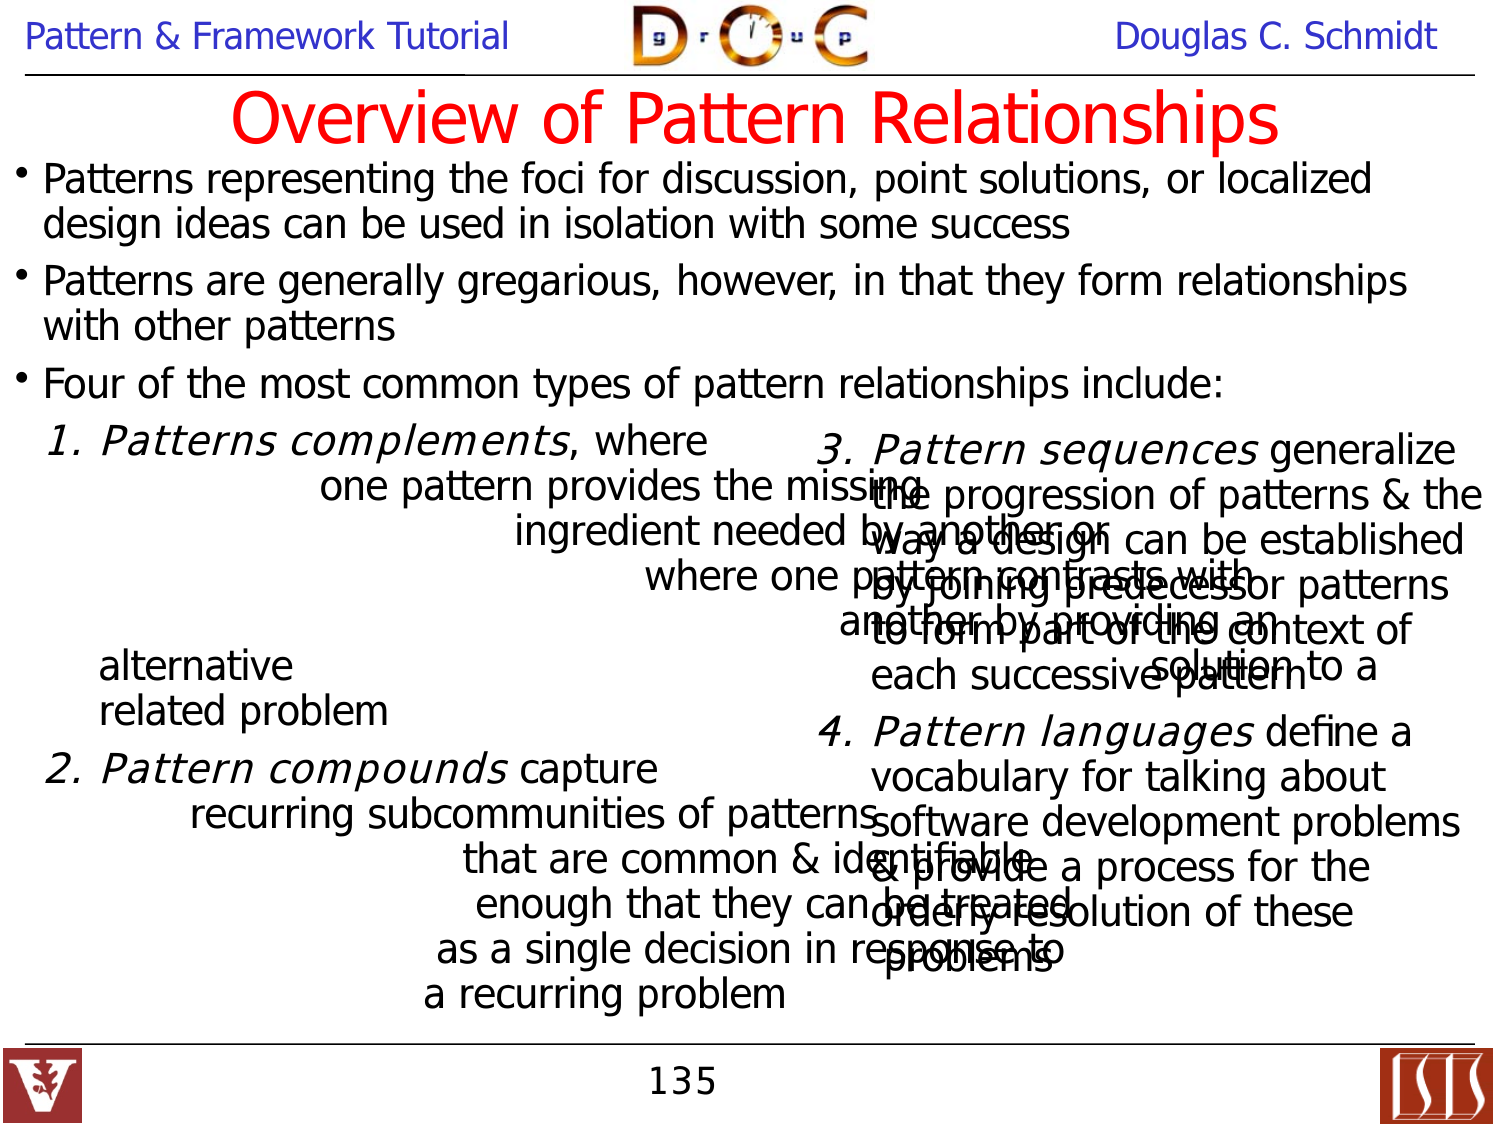

# Overview of Pattern Relationships
Patterns representing the foci for discussion, point solutions, or localized design ideas can be used in isolation with some success
Patterns are generally gregarious, however, in that they form relationships with other patterns
Four of the most common types of pattern relationships include:
Patterns complements, where                                                                             one pattern provides the missing                                                                            ingredient needed by another or                                                                       where one pattern contrasts with                                                                           another by providing an alternative                                                                  solution to a related problem
Pattern compounds capture                                                                       recurring subcommunities of patterns                                                                           that are common & identifiable                                                                enough that they can be treated                                                          as a single decision in response to                                                          a recurring problem
Pattern sequences generalize the progression of patterns & the way a design can be established by joining predecessor patterns to form part of the context of each successive pattern
Pattern languages define a  vocabulary for talking about software development problems & provide a process for the orderly resolution of these            problems